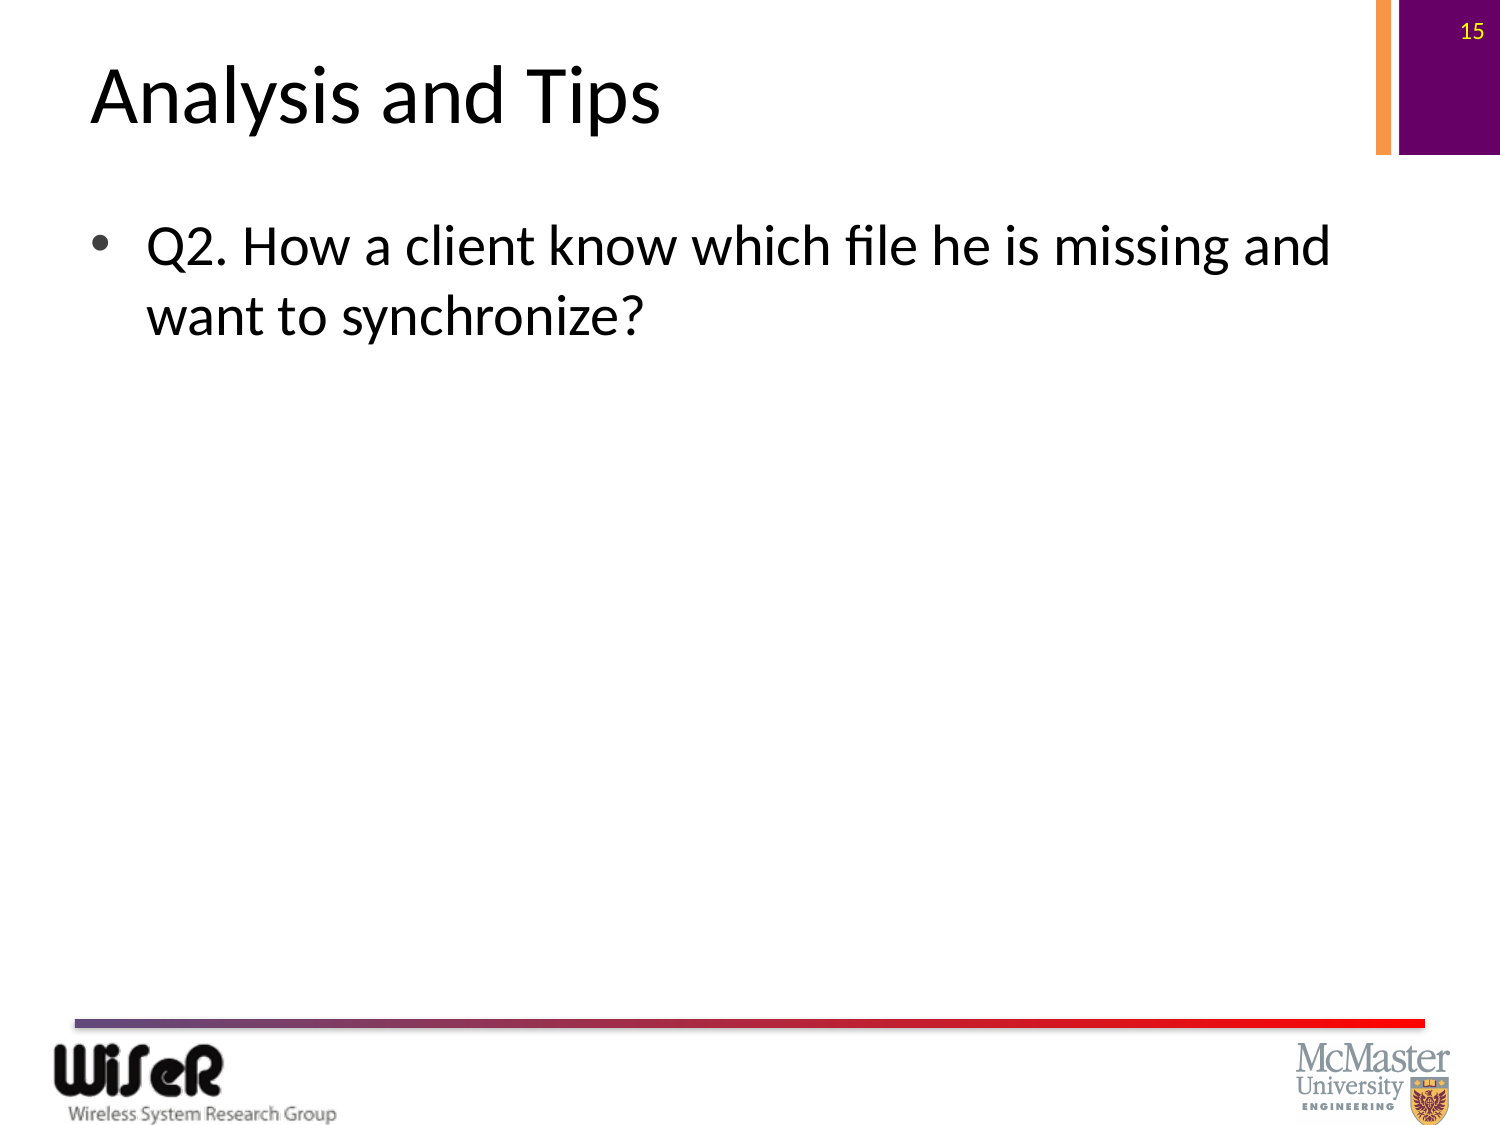

15
# Analysis and Tips
Q2. How a client know which file he is missing and want to synchronize?